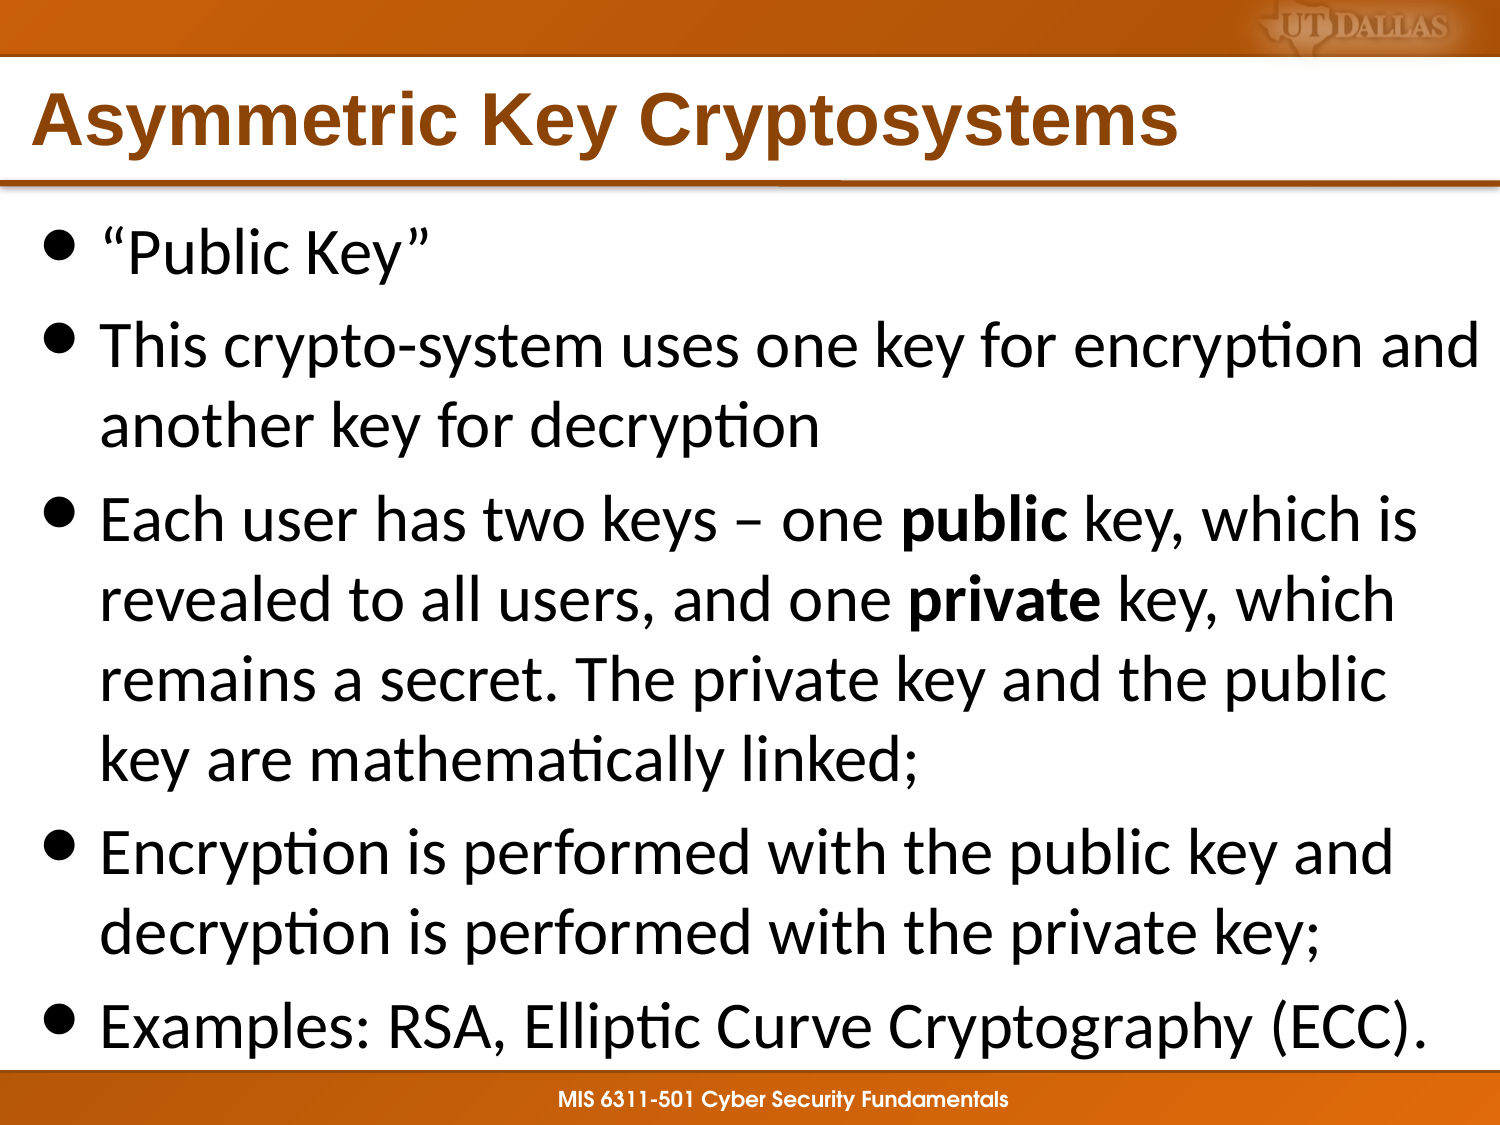

# Asymmetric Key Cryptosystems
“Public Key”
This crypto-system uses one key for encryption and another key for decryption
Each user has two keys – one public key, which is revealed to all users, and one private key, which remains a secret. The private key and the public key are mathematically linked;
Encryption is performed with the public key and decryption is performed with the private key;
Examples: RSA, Elliptic Curve Cryptography (ECC).